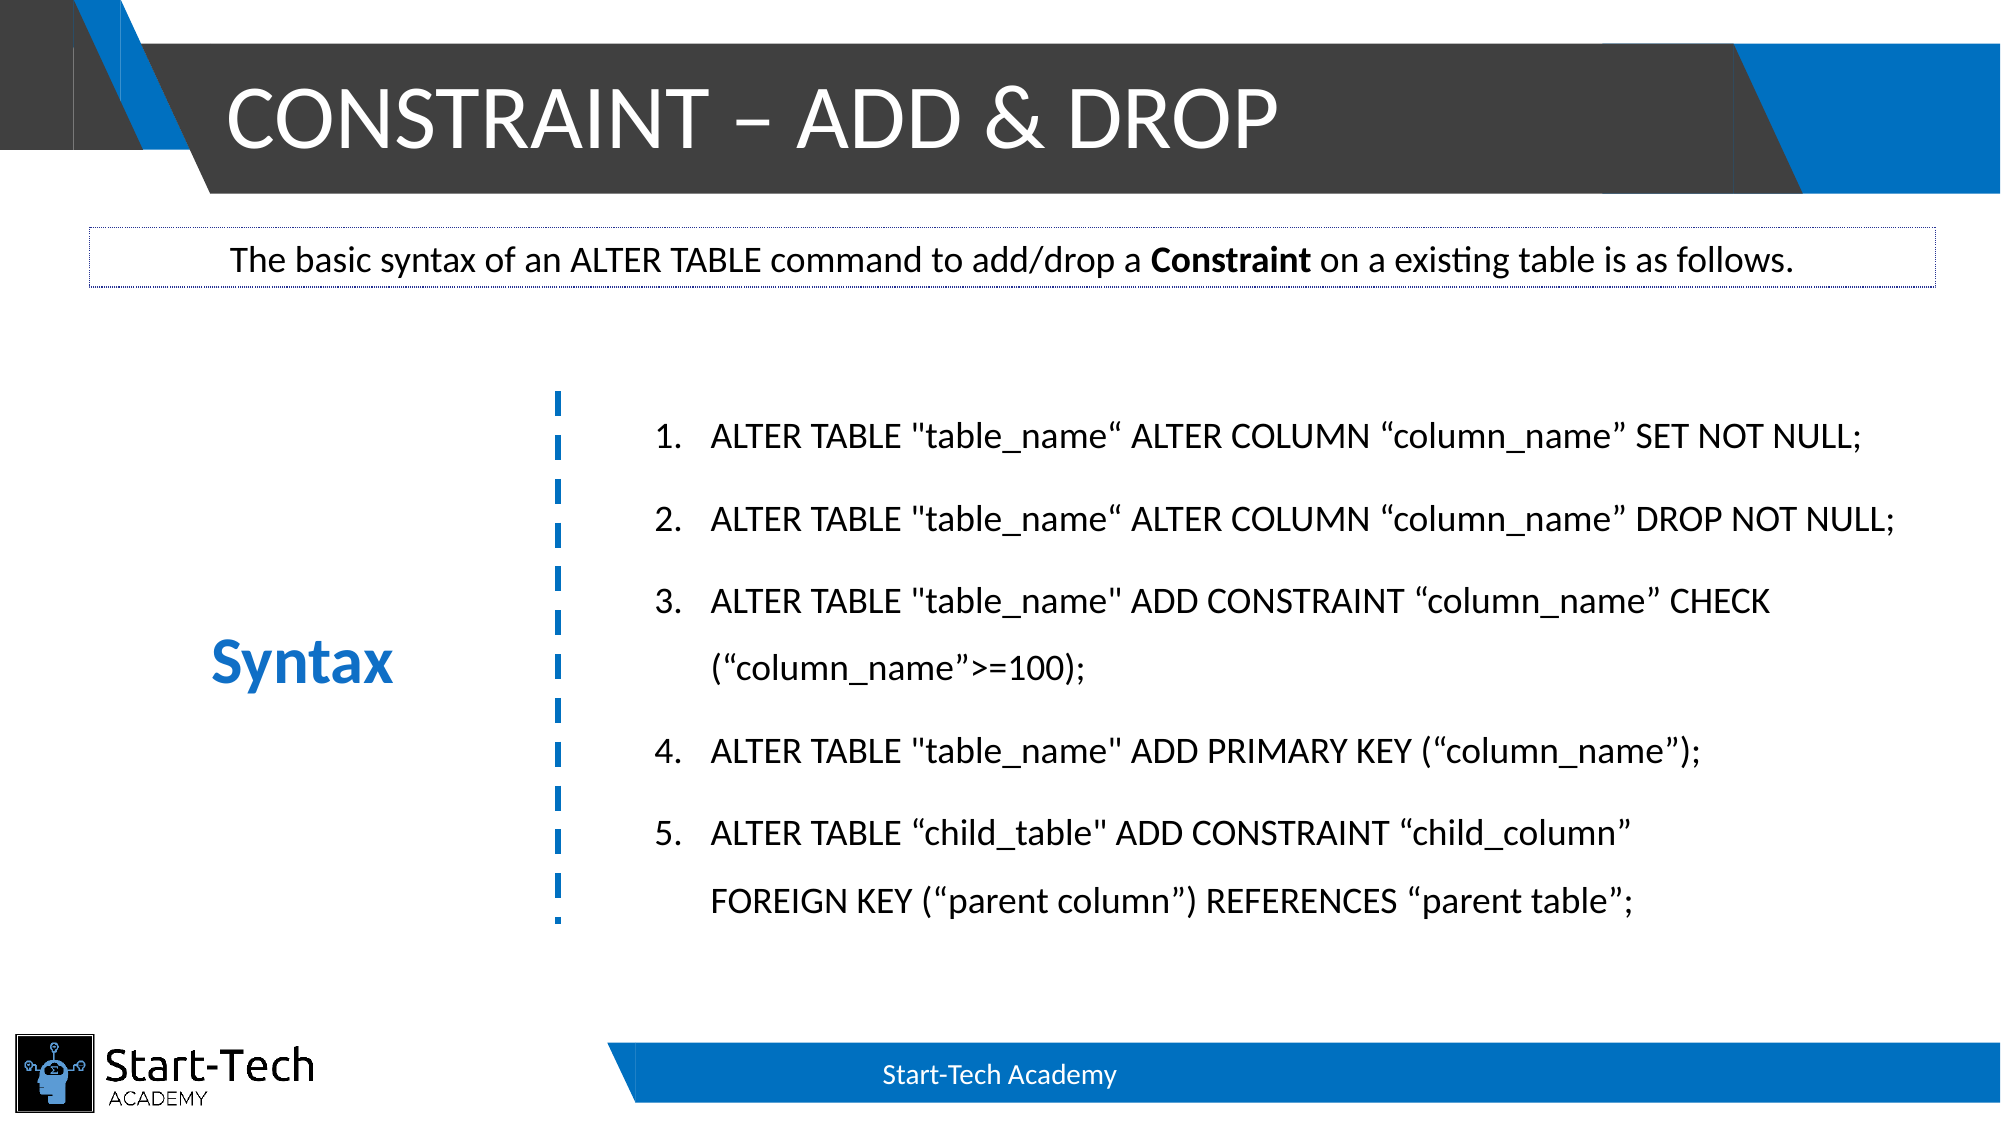

# CONSTRAINT – ADD & DROP
The basic syntax of an ALTER TABLE command to add/drop a Constraint on a existing table is as follows.
ALTER TABLE "table_name“ ALTER COLUMN “column_name” SET NOT NULL;

ALTER TABLE "table_name“ ALTER COLUMN “column_name” DROP NOT NULL;

ALTER TABLE "table_name" ADD CONSTRAINT “column_name” CHECK (“column_name”>=100);

ALTER TABLE "table_name" ADD PRIMARY KEY (“column_name”);

ALTER TABLE “child_table" ADD CONSTRAINT “child_column” 		FOREIGN KEY (“parent column”) REFERENCES “parent table”;
Syntax
Start-Tech Academy